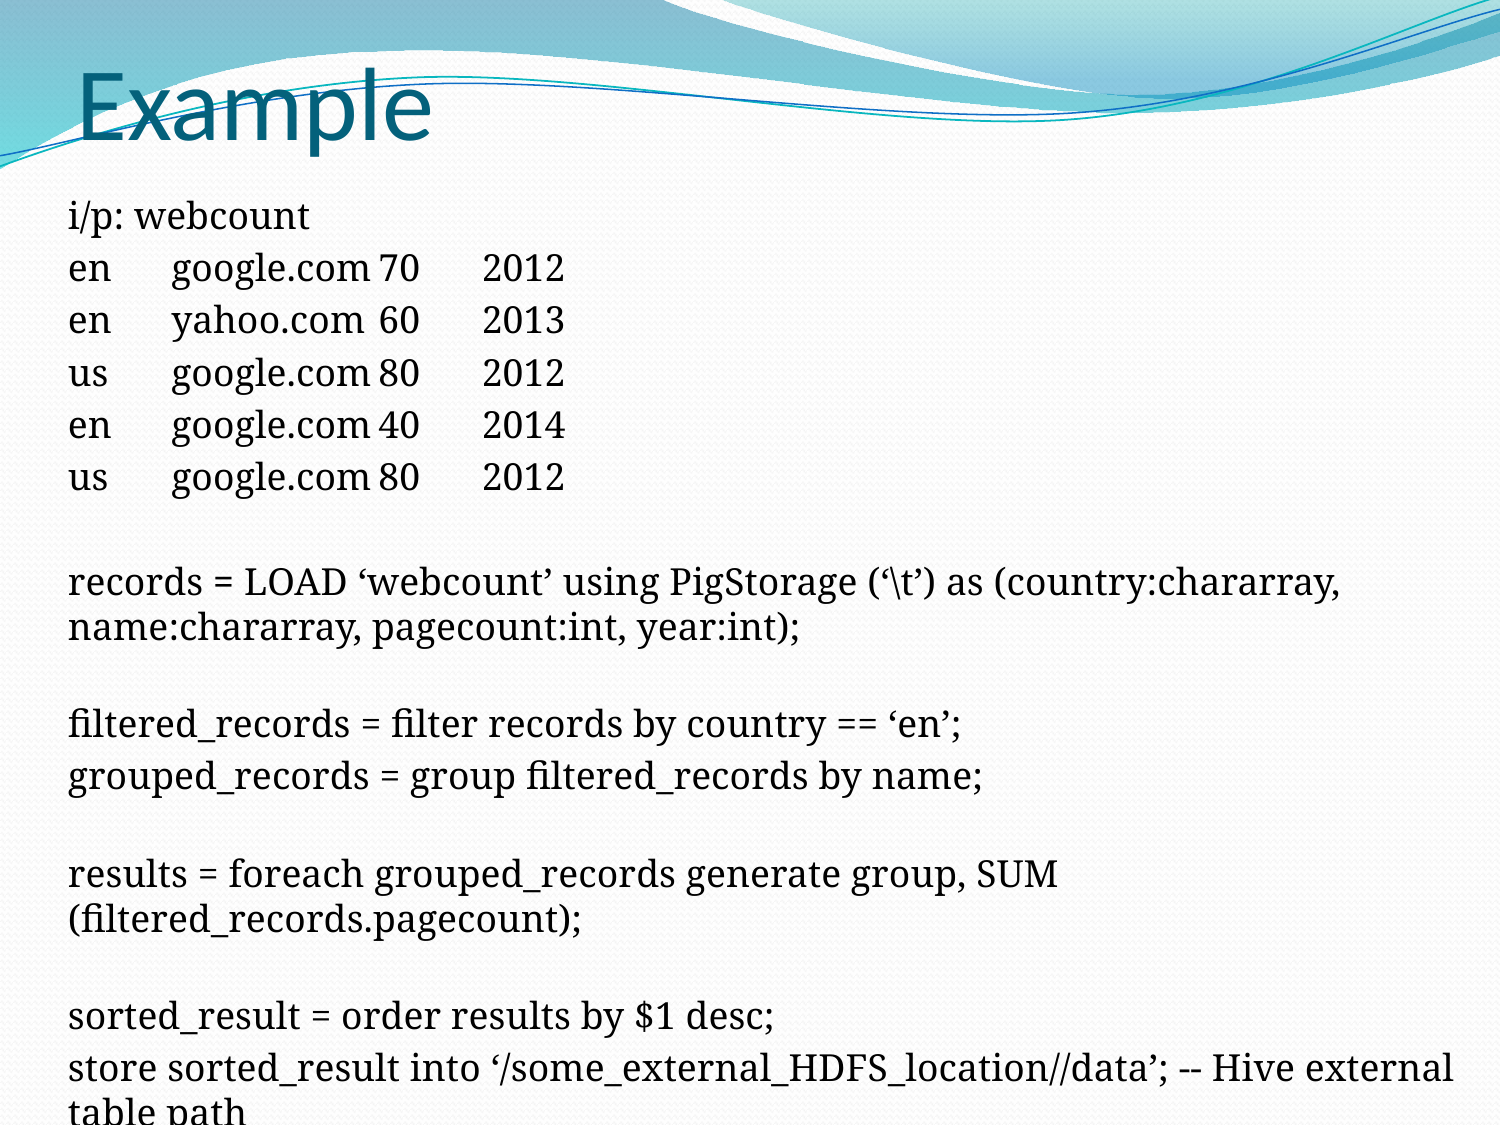

# Example
i/p: webcount
en	google.com	70	2012
en	yahoo.com	60	2013
us	google.com	80	2012
en	google.com	40	2014
us	google.com	80	2012

records = LOAD ‘webcount’ using PigStorage (‘\t’) as (country:chararray, name:chararray, pagecount:int, year:int);
filtered_records = filter records by country == ‘en’;
grouped_records = group filtered_records by name;
results = foreach grouped_records generate group, SUM (filtered_records.pagecount);
sorted_result = order results by $1 desc;
store sorted_result into ‘/some_external_HDFS_location//data’; -- Hive external table path